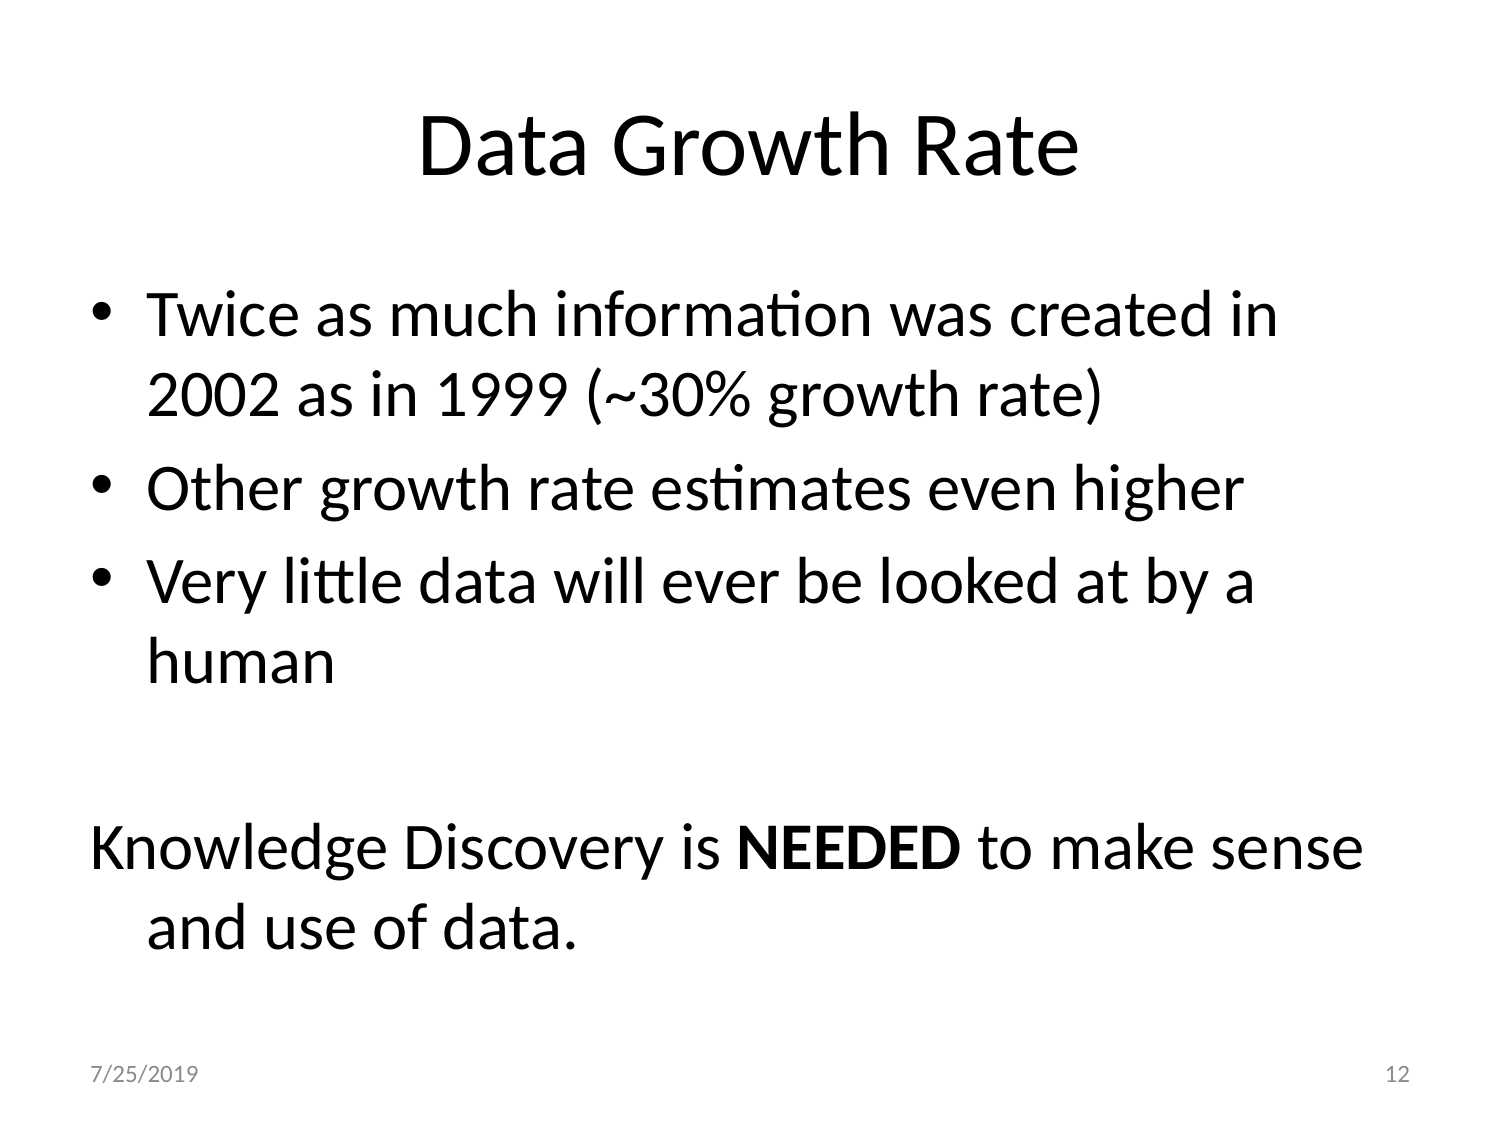

# Data Growth Rate
Twice as much information was created in 2002 as in 1999 (~30% growth rate)
Other growth rate estimates even higher
Very little data will ever be looked at by a human

Knowledge Discovery is NEEDED to make sense and use of data.

12
7/25/2019